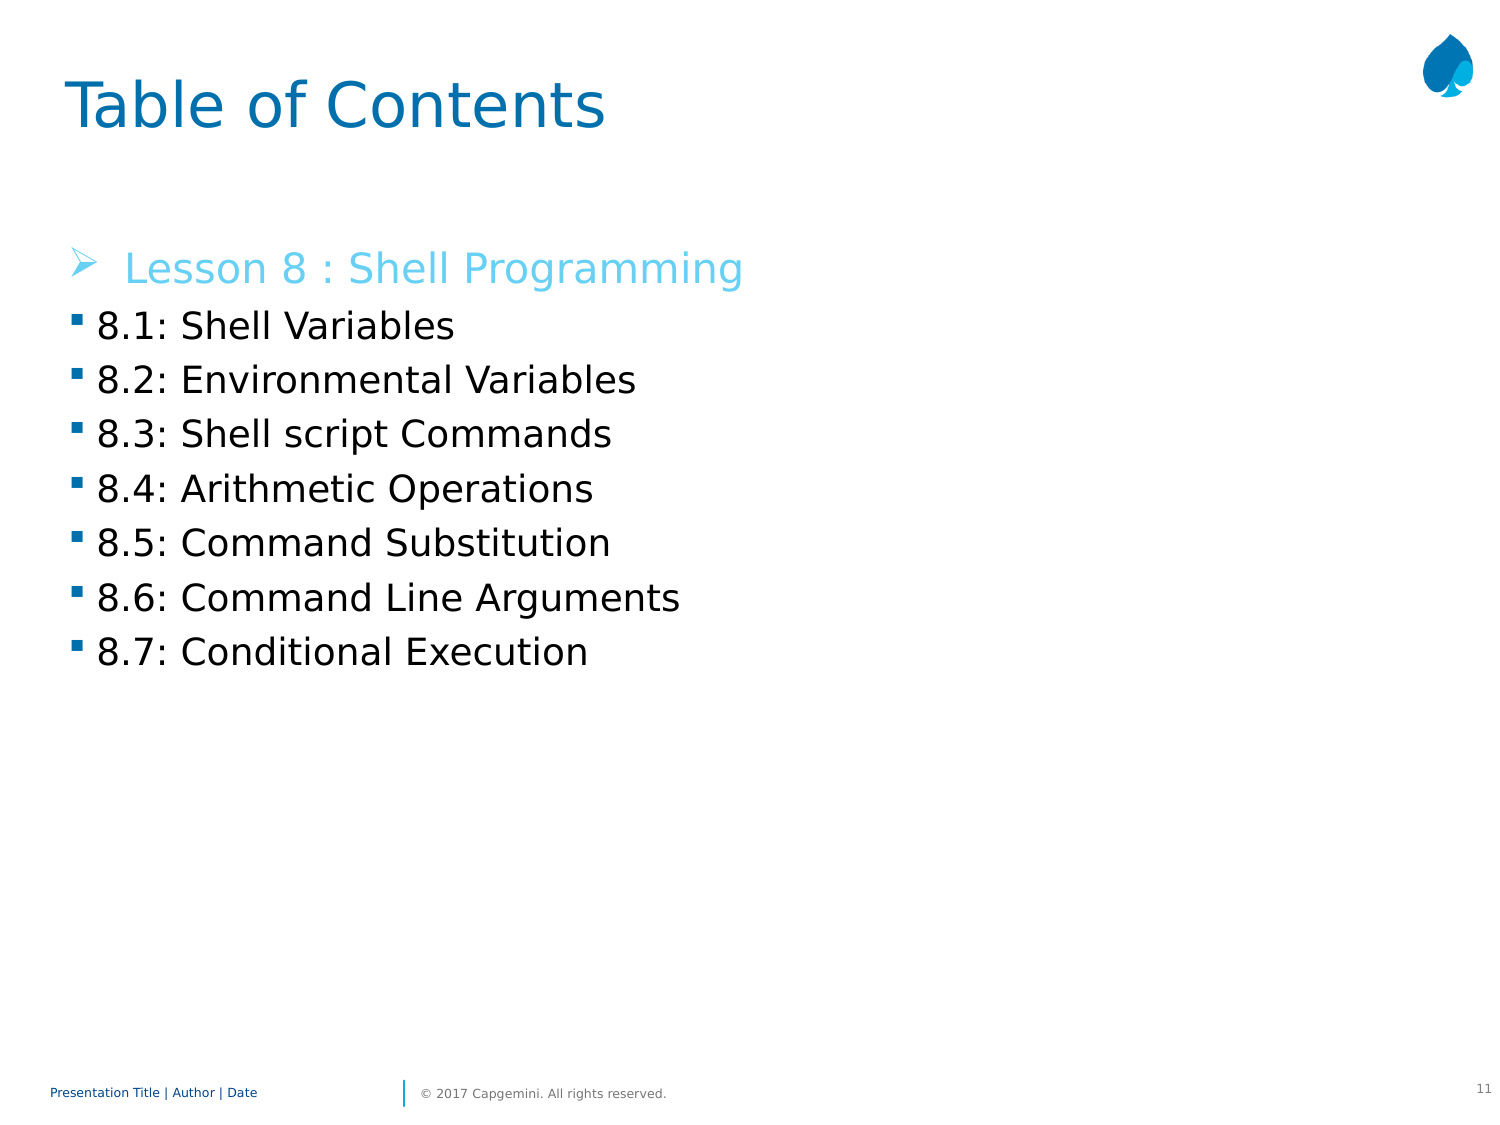

# Table of Contents
Lesson 8 : Shell Programming
8.1: Shell Variables
8.2: Environmental Variables
8.3: Shell script Commands
8.4: Arithmetic Operations
8.5: Command Substitution
8.6: Command Line Arguments
8.7: Conditional Execution